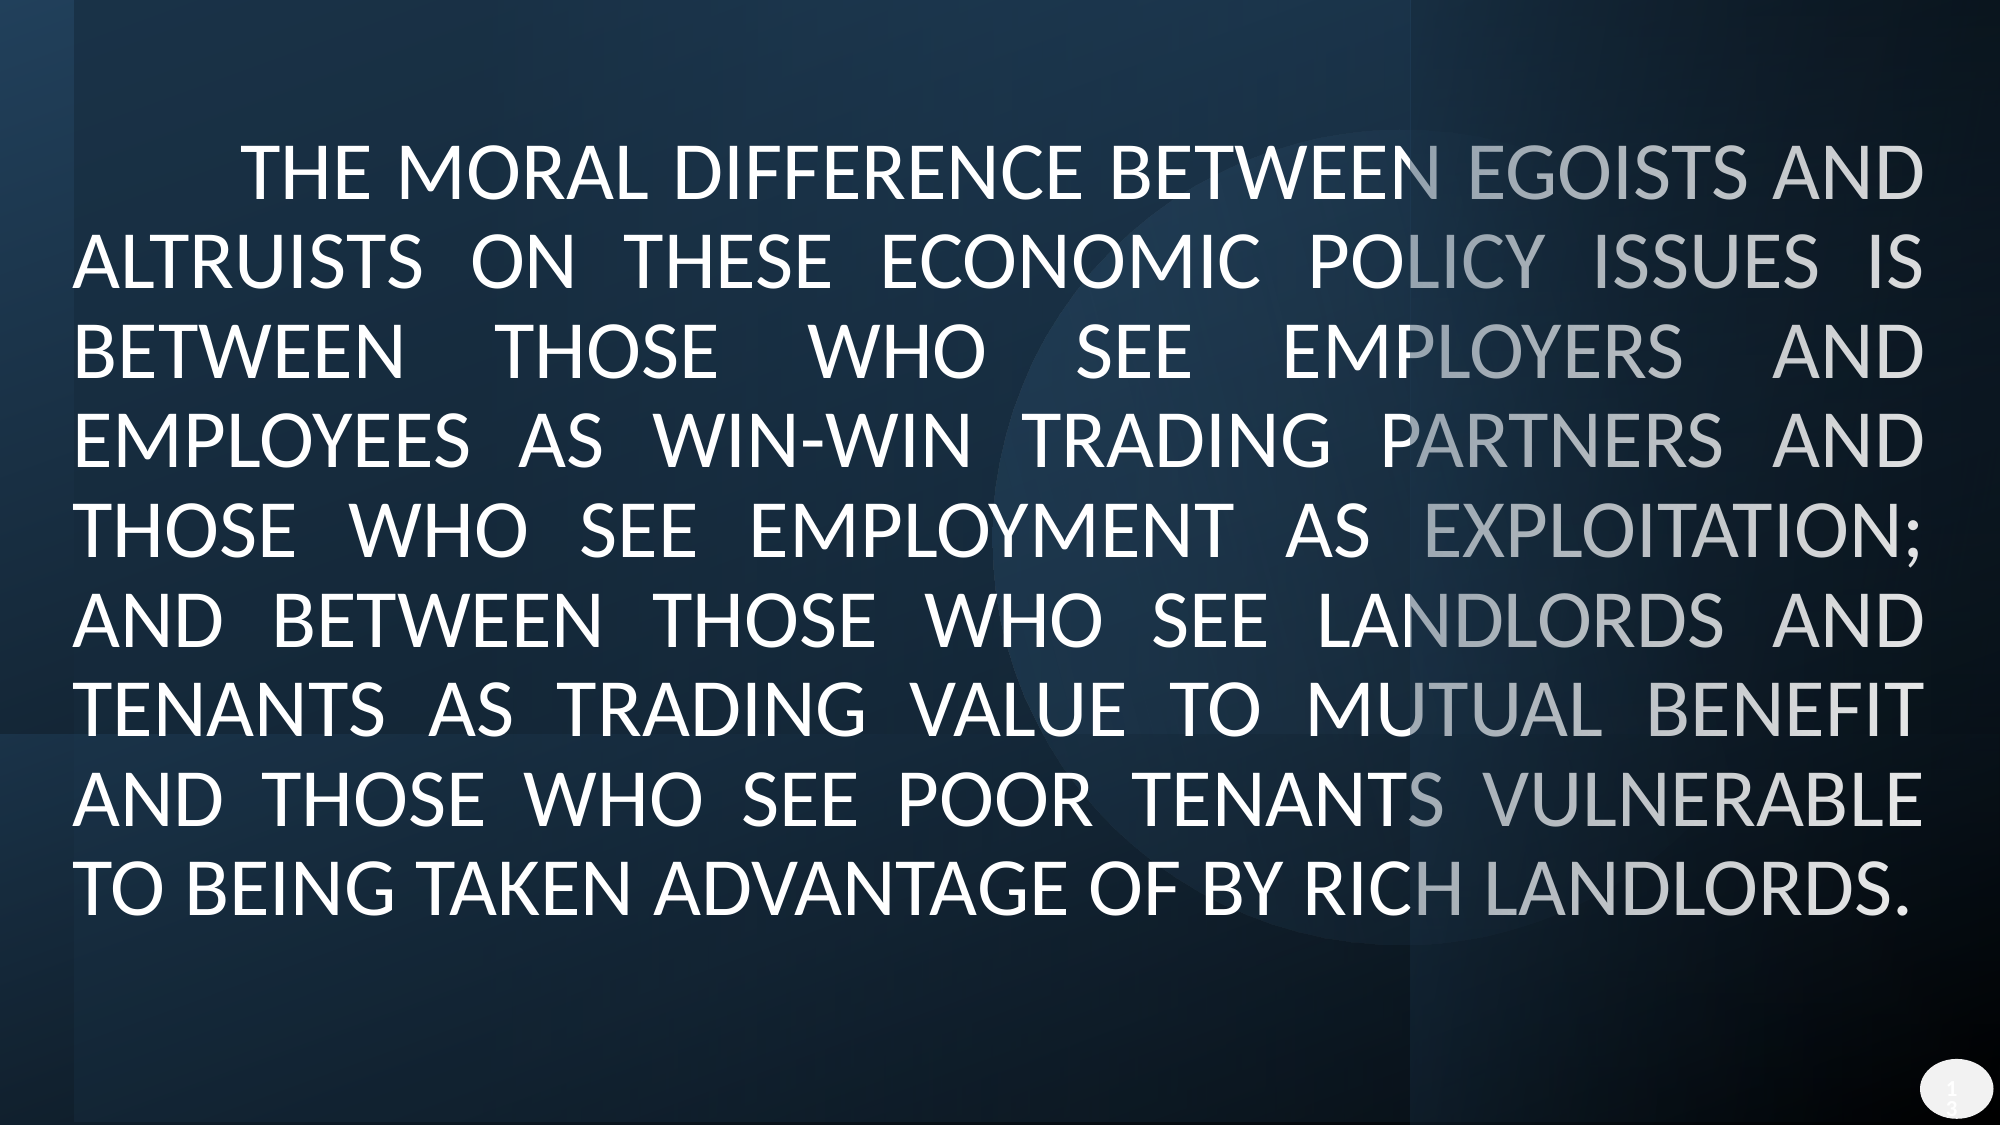

The moral difference between egoists and altruists on these economic policy issues is between those who see employers and employees as win-win trading partners and those who see employment as exploitation; and between those who see landlords and tenants as trading value to mutual benefit and those who see poor tenants vulnerable to being taken advantage of by rich landlords.

13